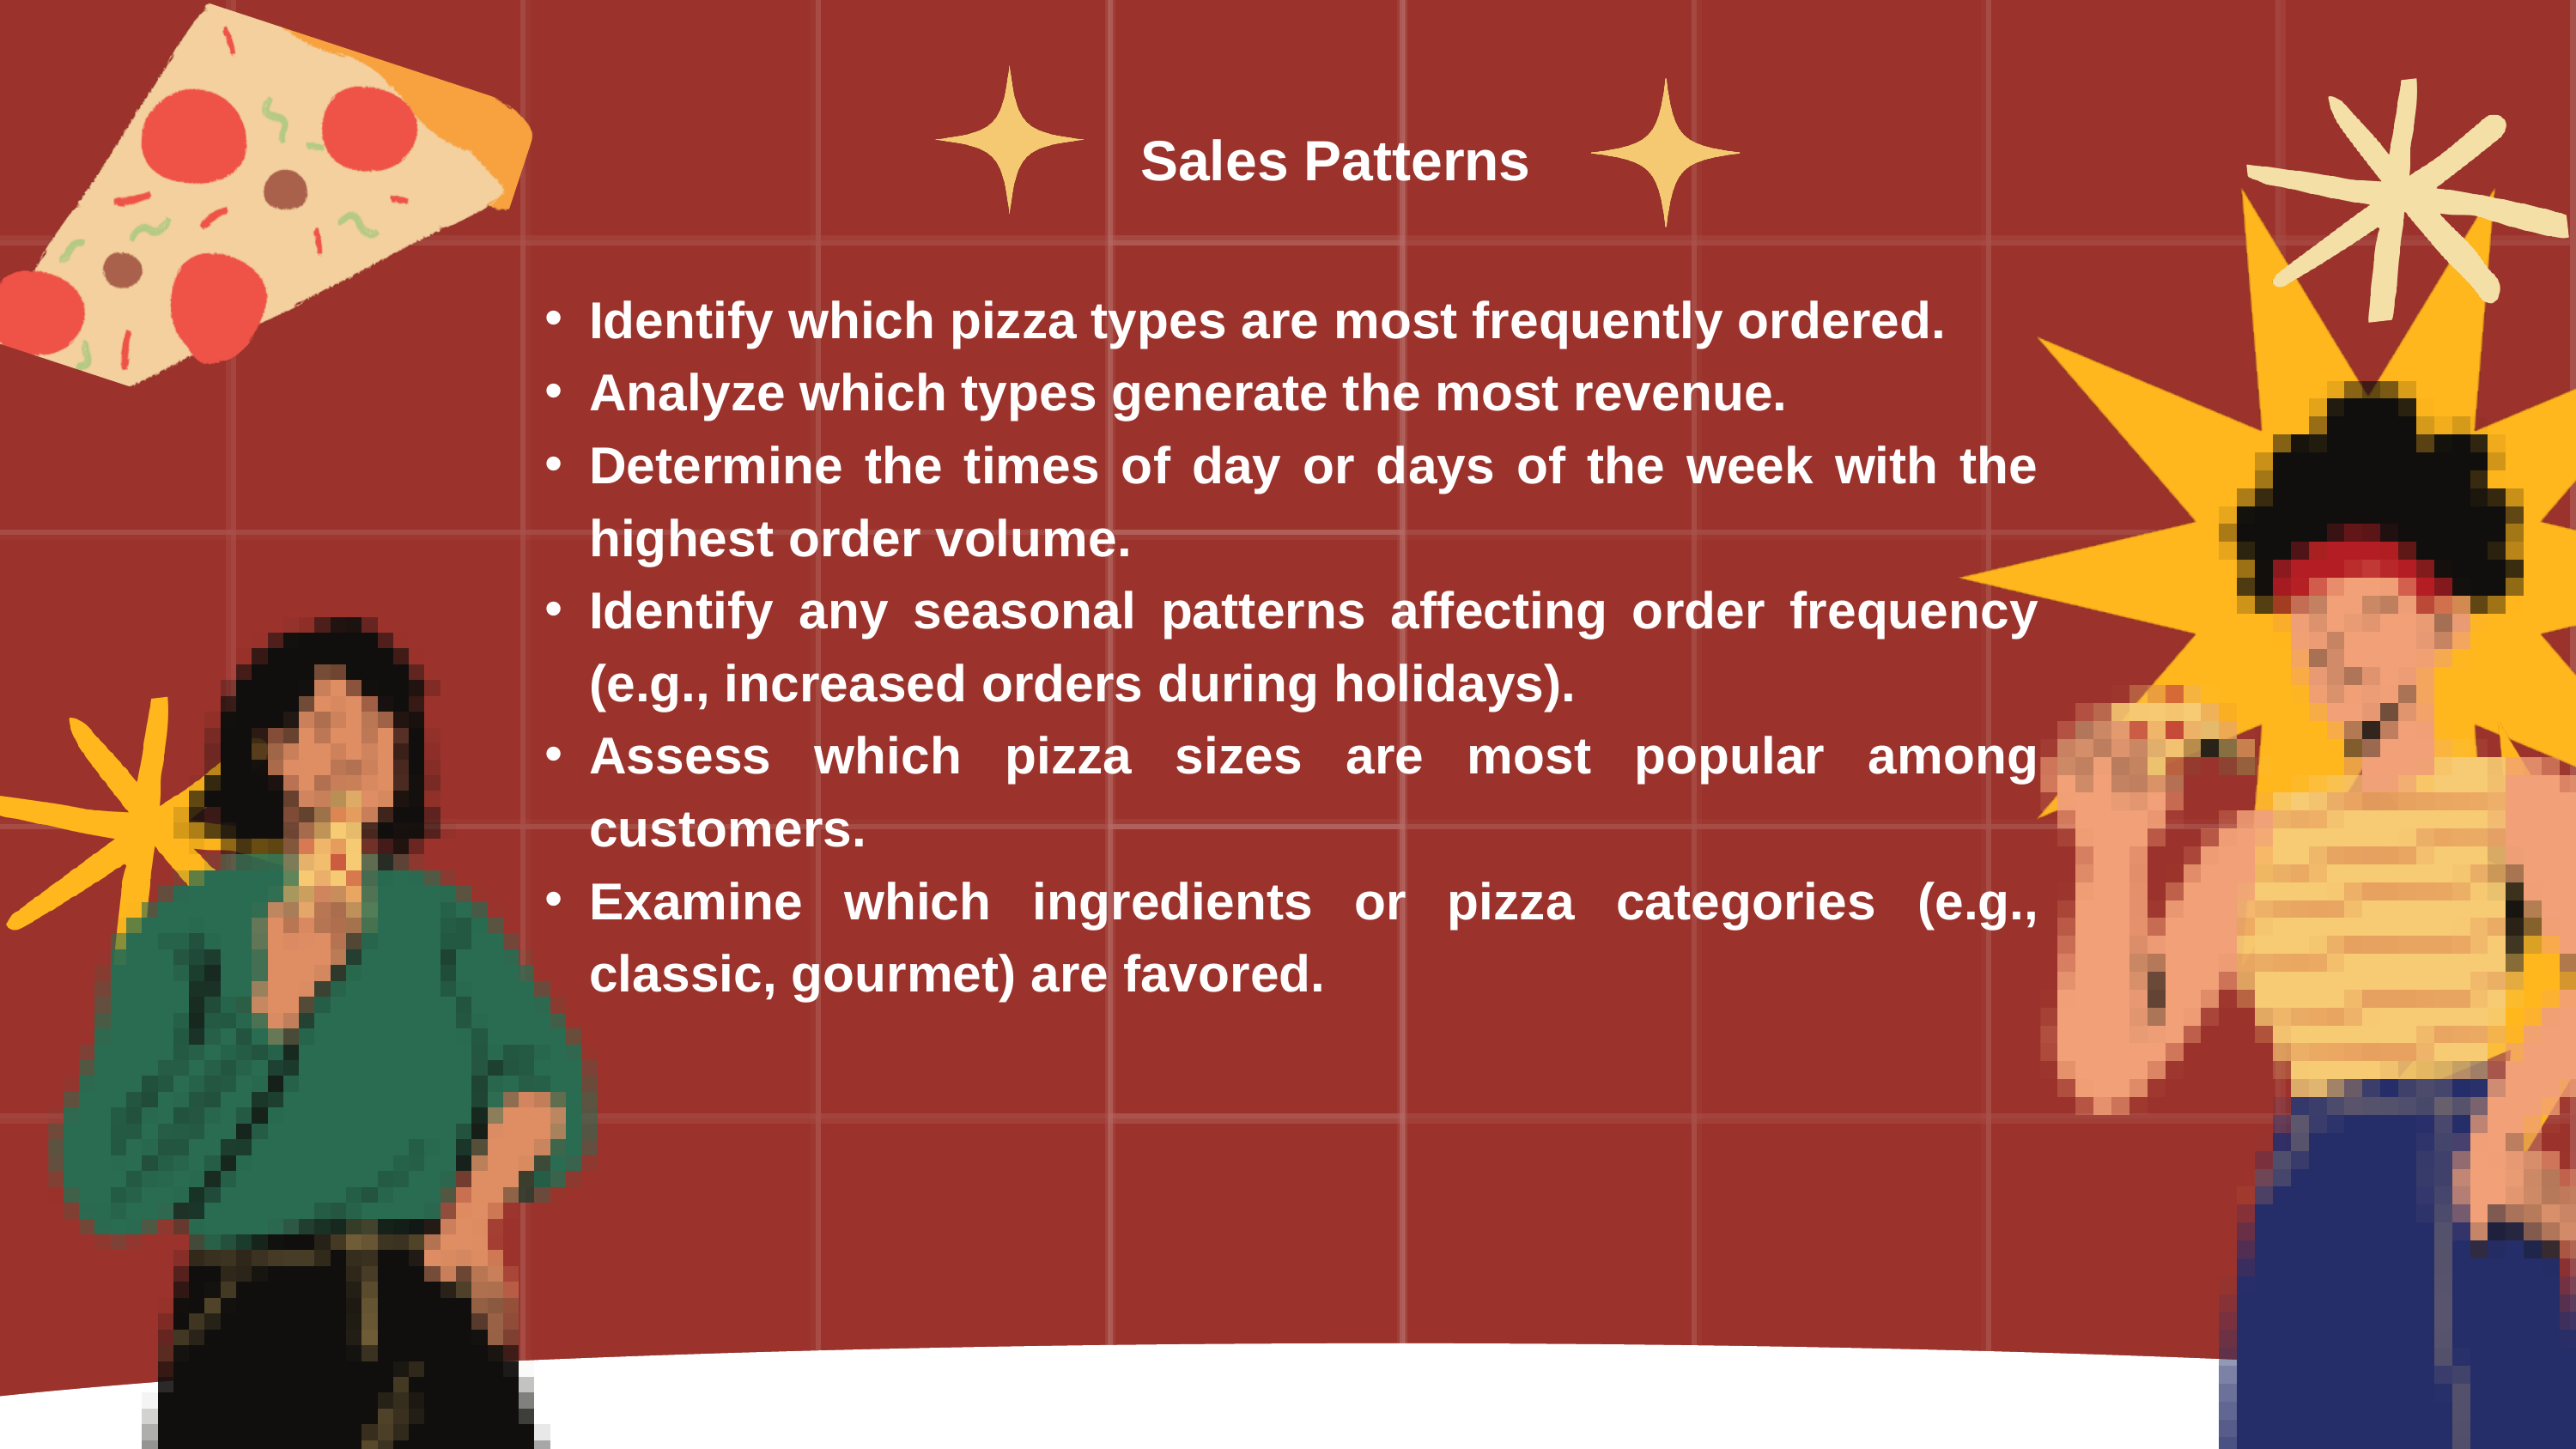

Sales Patterns

Identify which pizza types are most frequently ordered.
Analyze which types generate the most revenue.
Determine the times of day or days of the week with the highest order volume.
Identify any seasonal patterns affecting order frequency (e.g., increased orders during holidays).
Assess which pizza sizes are most popular among customers.
Examine which ingredients or pizza categories (e.g., classic, gourmet) are favored.